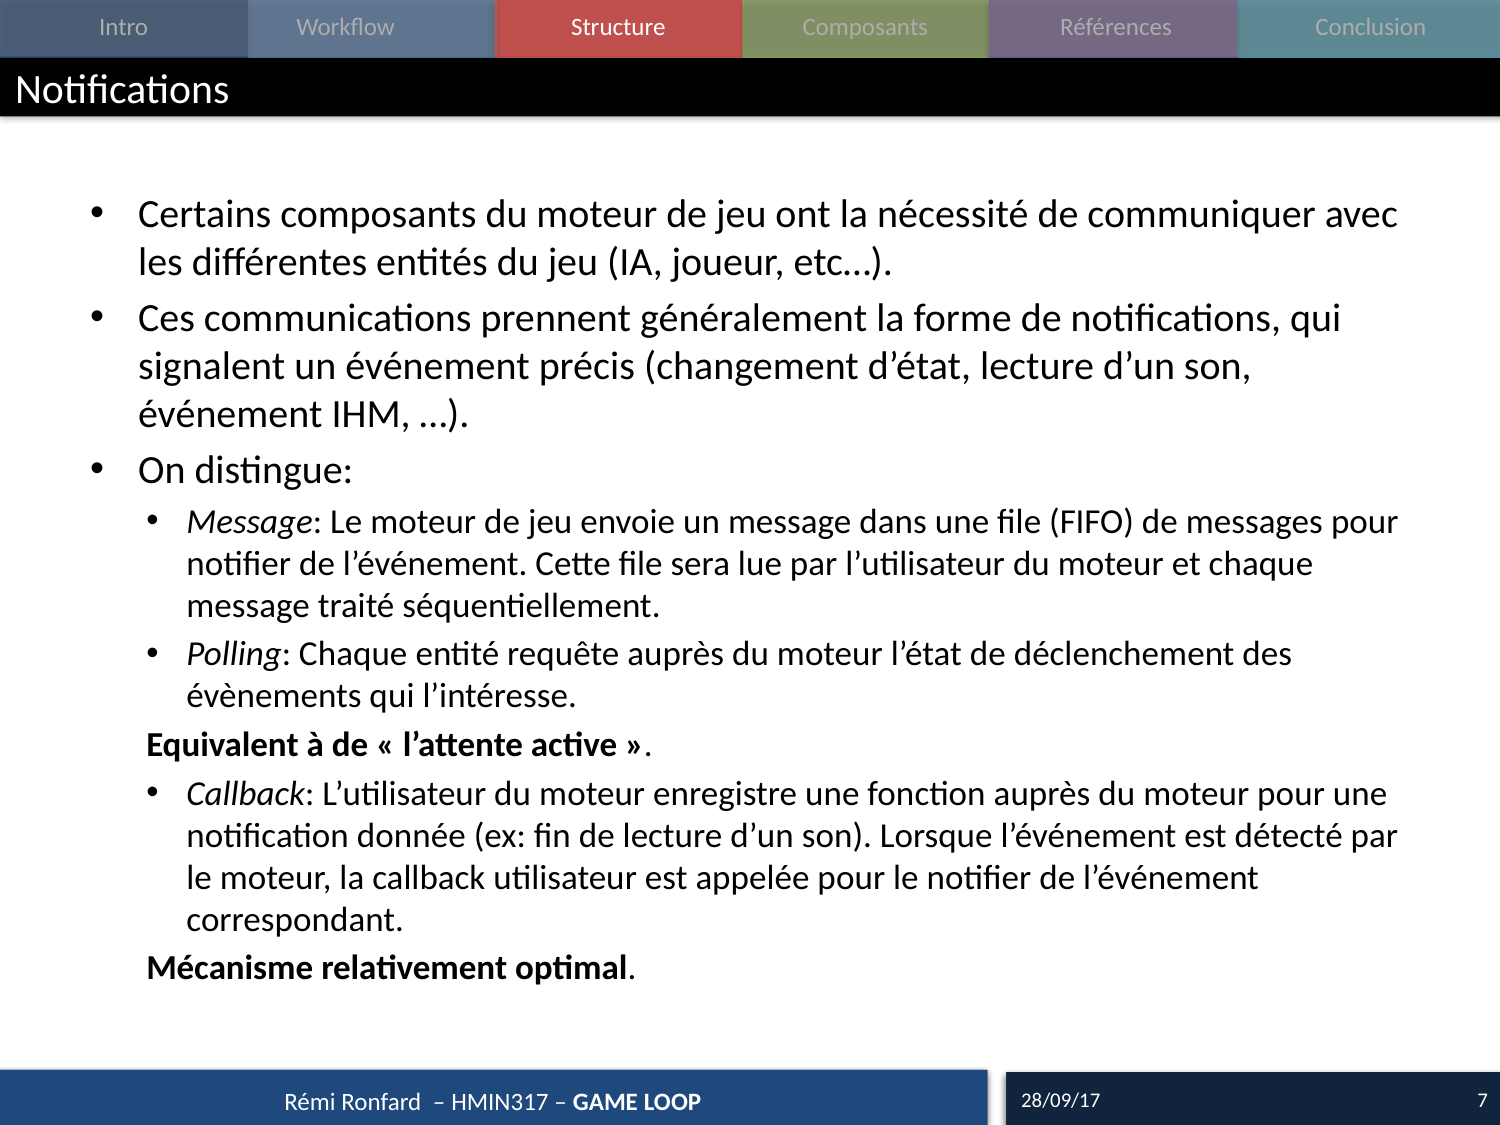

# Notifications
Certains composants du moteur de jeu ont la nécessité de communiquer avec les différentes entités du jeu (IA, joueur, etc…).
Ces communications prennent généralement la forme de notifications, qui signalent un événement précis (changement d’état, lecture d’un son, événement IHM, …).
On distingue:
Message: Le moteur de jeu envoie un message dans une file (FIFO) de messages pour notifier de l’événement. Cette file sera lue par l’utilisateur du moteur et chaque message traité séquentiellement.
Polling: Chaque entité requête auprès du moteur l’état de déclenchement des évènements qui l’intéresse.
		Equivalent à de « l’attente active ».
Callback: L’utilisateur du moteur enregistre une fonction auprès du moteur pour une notification donnée (ex: fin de lecture d’un son). Lorsque l’événement est détecté par le moteur, la callback utilisateur est appelée pour le notifier de l’événement correspondant.
		Mécanisme relativement optimal.
28/09/17
7
Rémi Ronfard  – HMIN317 – GAME LOOP